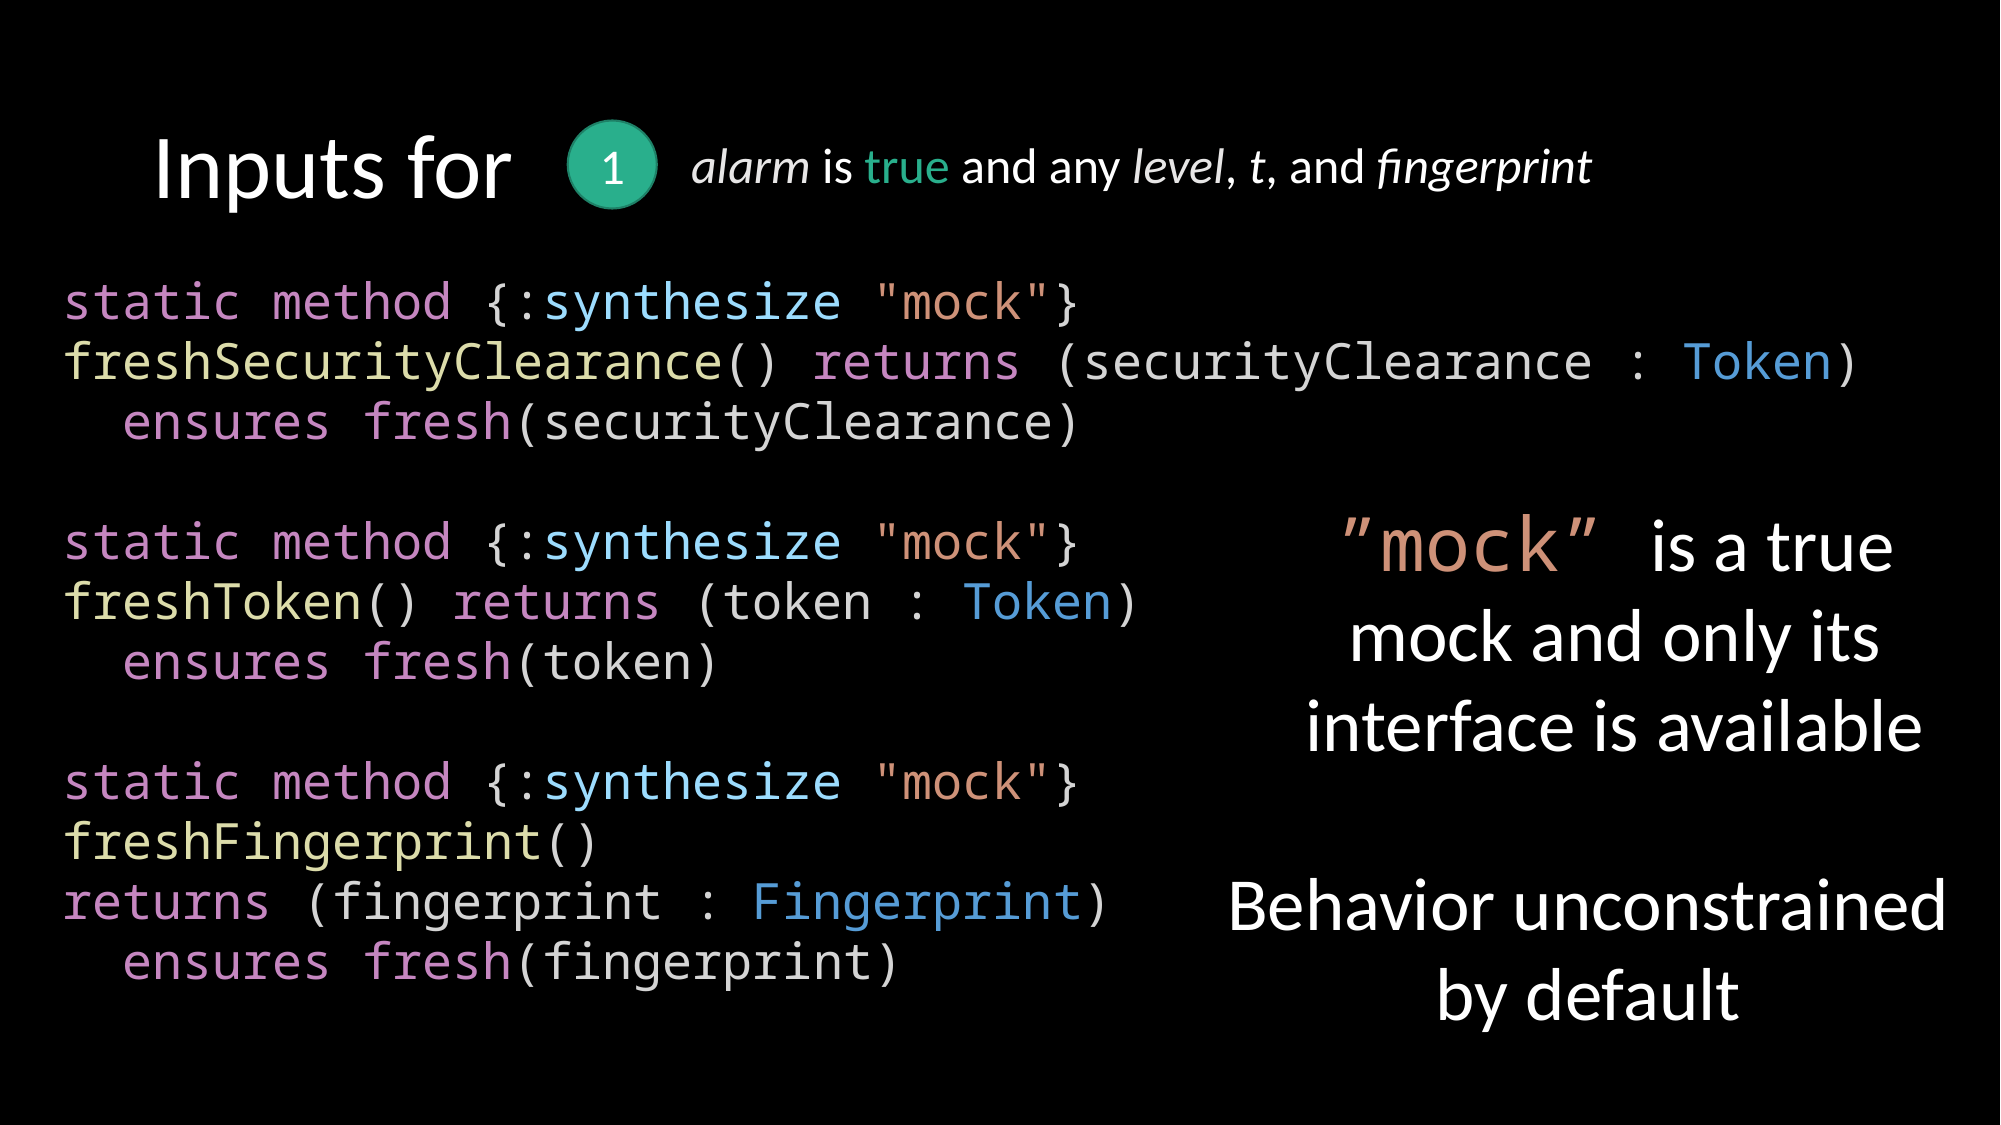

# Inputs for
1
alarm is true and any level, t, and fingerprint
static method {:synthesize "mock"}
freshSecurityClearance() returns (securityClearance : Token)
  ensures fresh(securityClearance)
static method {:synthesize "mock"}
freshToken() returns (token : Token)
  ensures fresh(token)
static method {:synthesize "mock"}
freshFingerprint()
returns (fingerprint : Fingerprint)
  ensures fresh(fingerprint)
”mock” is a true mock and only its interface is available
Behavior unconstrained by default